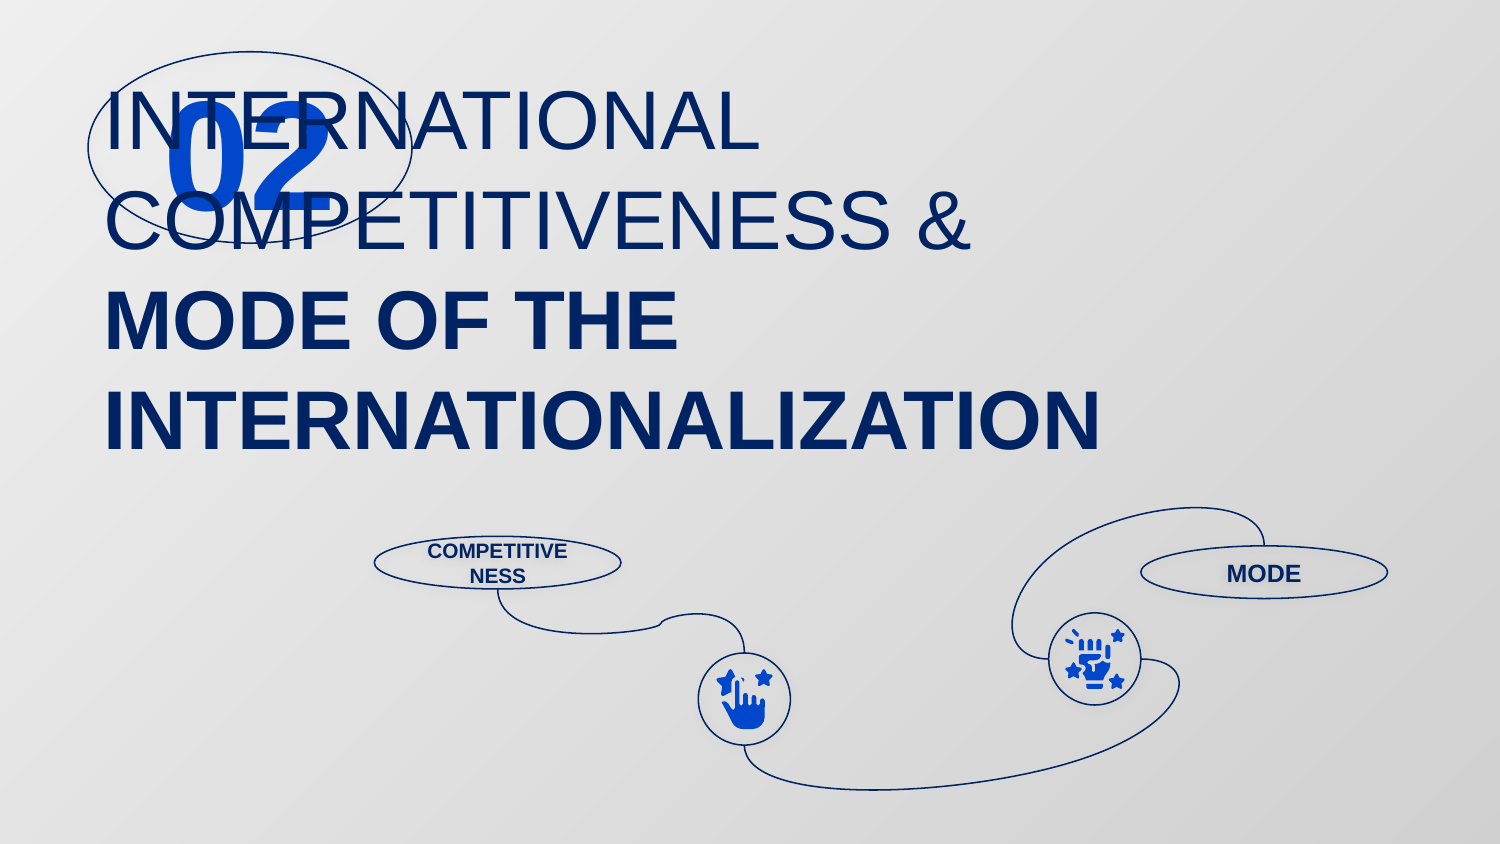

# 02

INTERNATIONAL COMPETITIVENESS &
MODE OF THE INTERNATIONALIZATION
COMPETITIVENESS
MODE